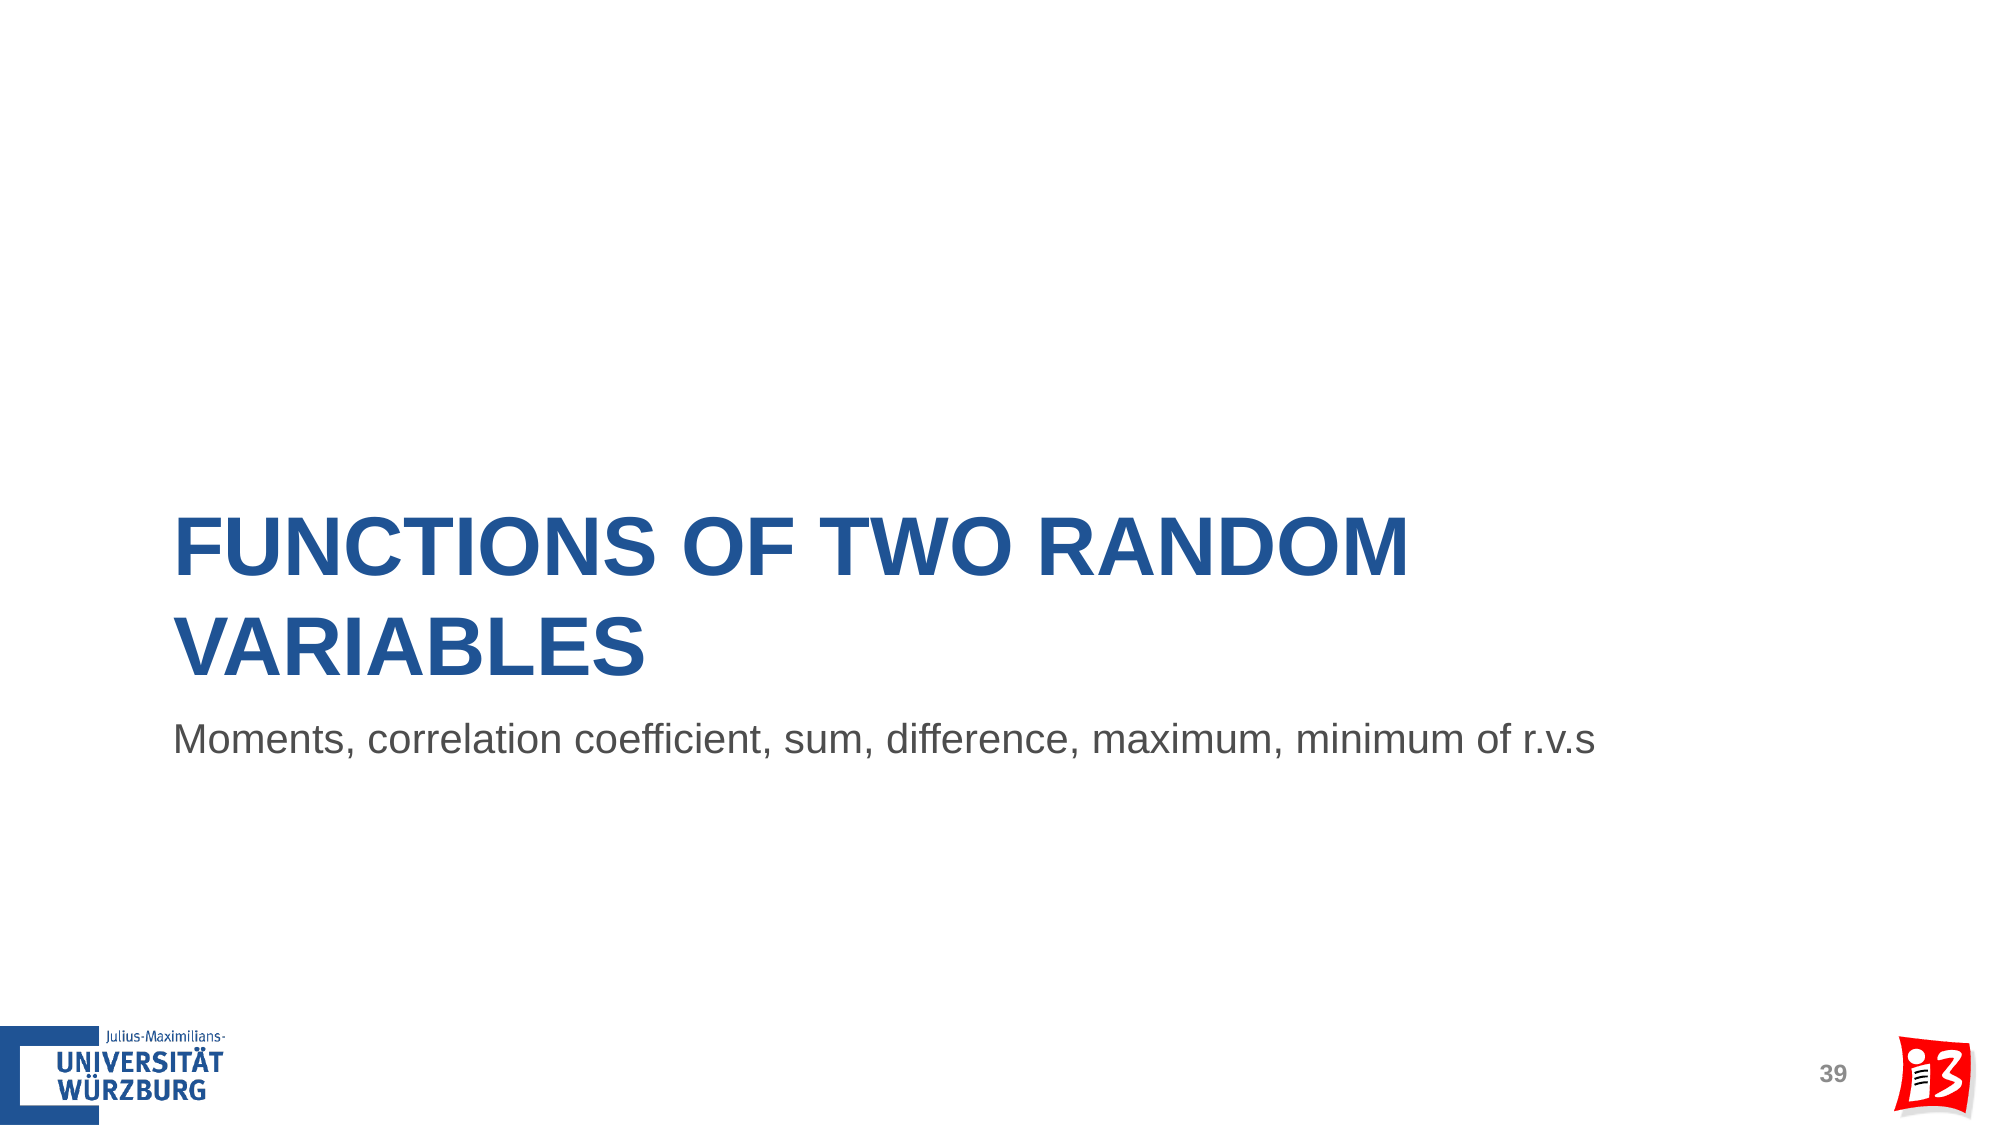

# Functions of Two Random Variables
Moments, correlation coefficient, sum, difference, maximum, minimum of r.v.s
39